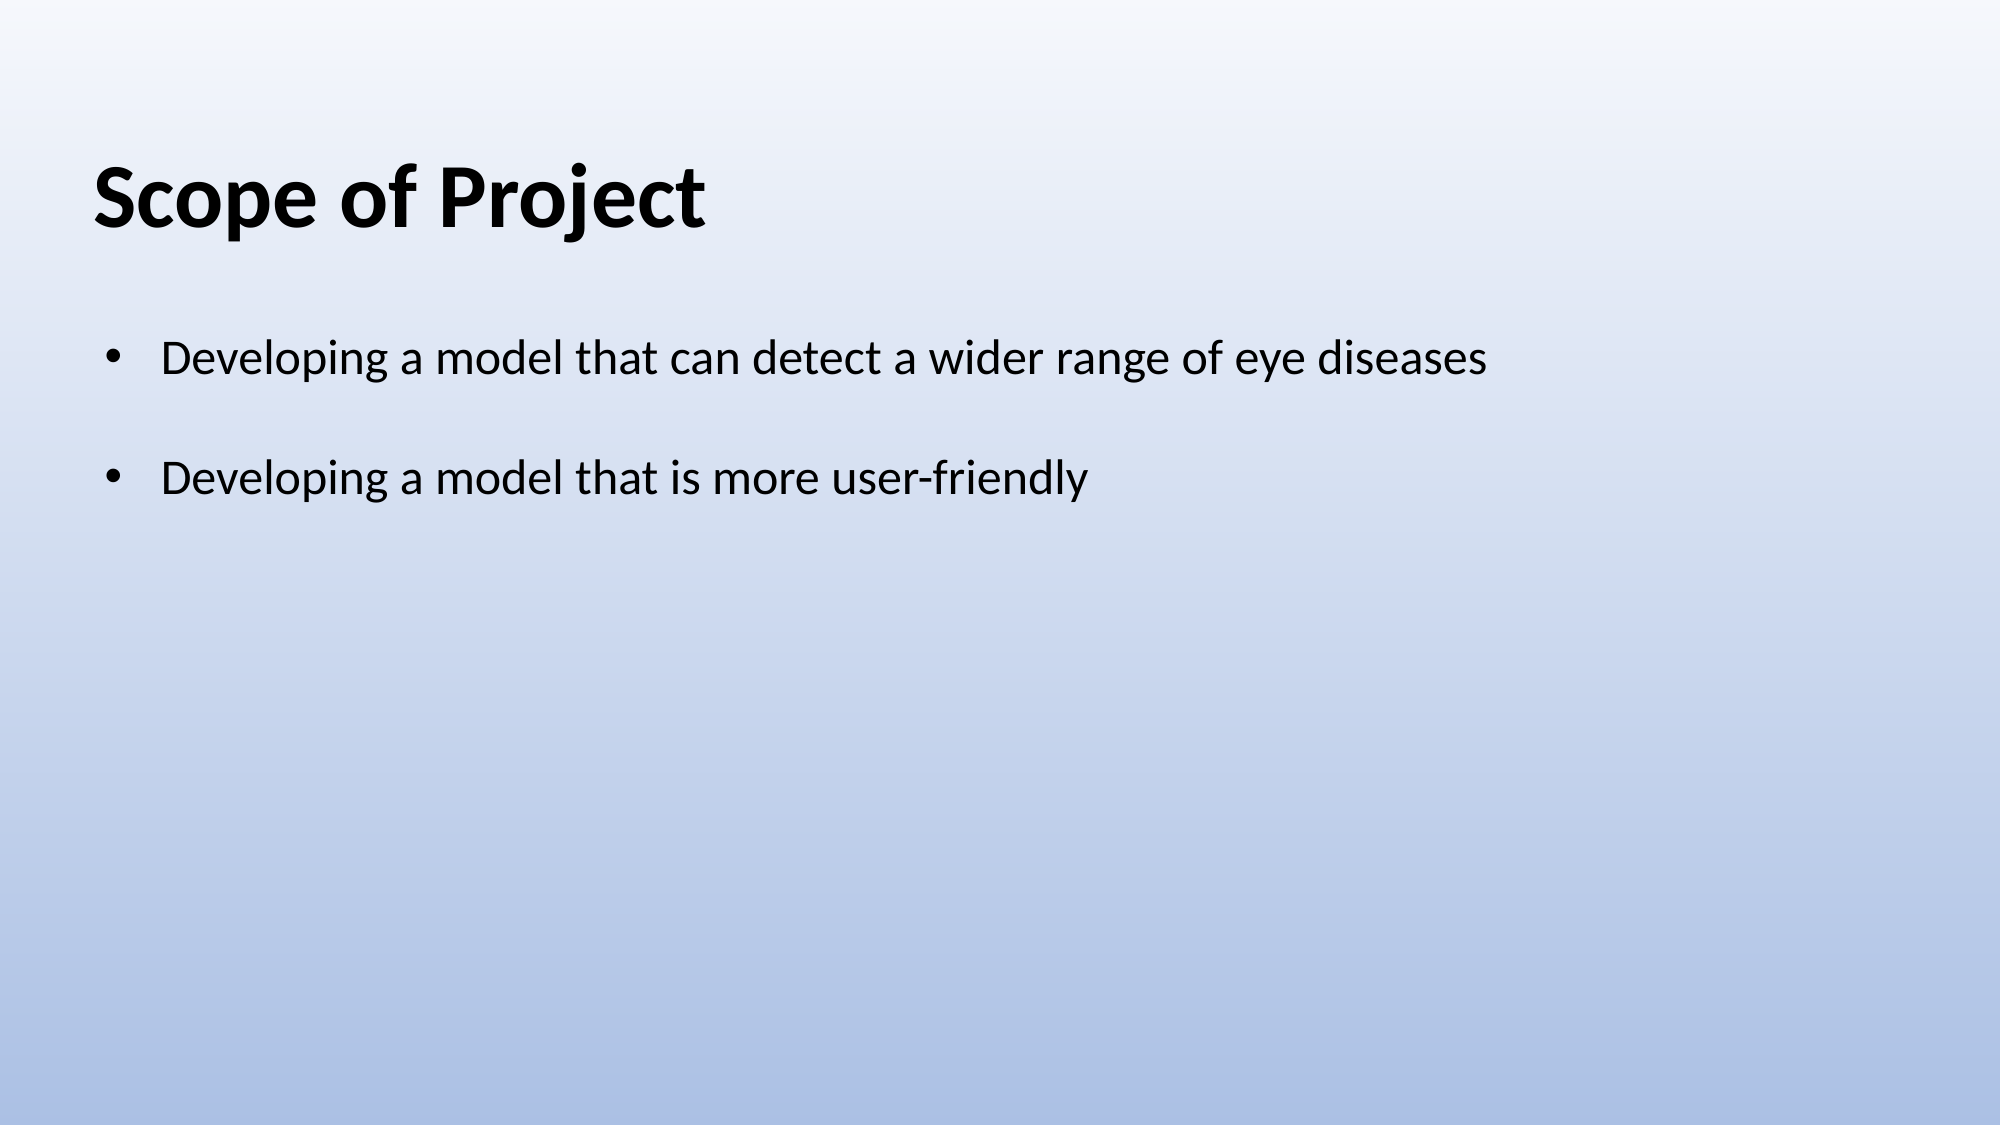

Scope of Project
Developing a model that can detect a wider range of eye diseases

Developing a model that is more user-friendly